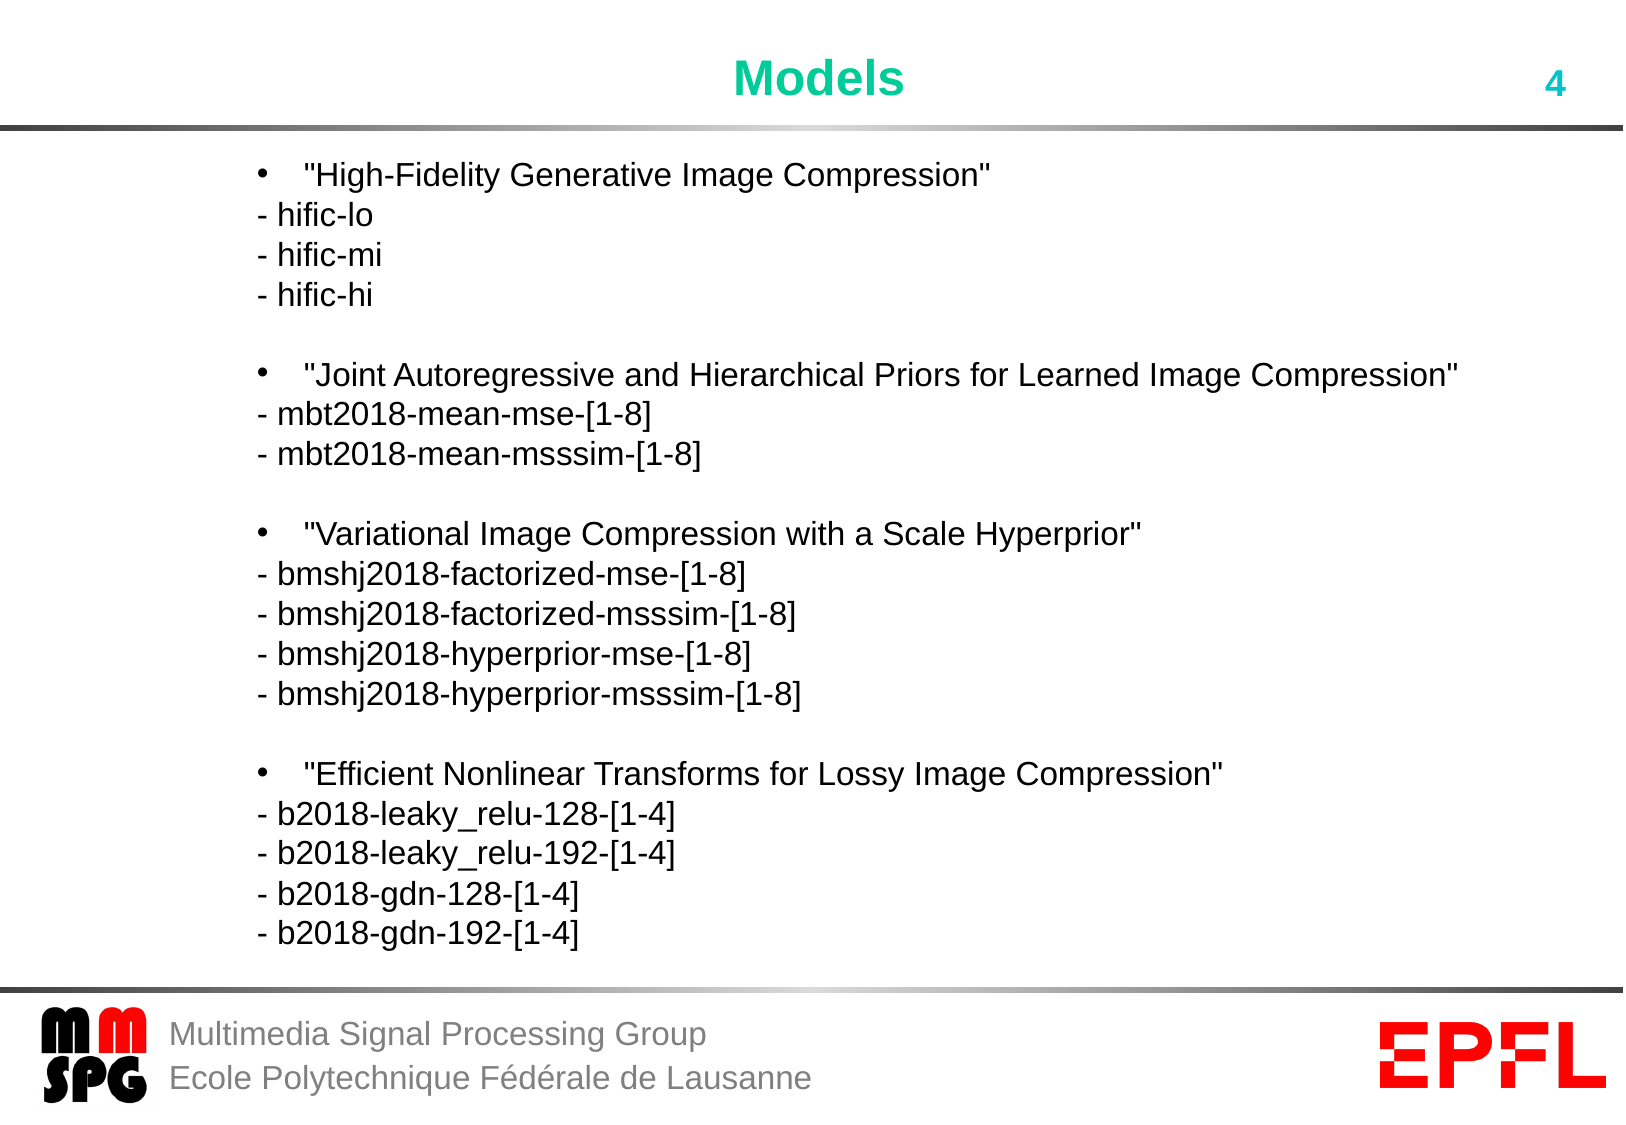

# Models
"High-Fidelity Generative Image Compression"
- hific-lo
- hific-mi
- hific-hi

"Joint Autoregressive and Hierarchical Priors for Learned Image Compression"
- mbt2018-mean-mse-[1-8]
- mbt2018-mean-msssim-[1-8]

"Variational Image Compression with a Scale Hyperprior"
- bmshj2018-factorized-mse-[1-8]
- bmshj2018-factorized-msssim-[1-8]
- bmshj2018-hyperprior-mse-[1-8]
- bmshj2018-hyperprior-msssim-[1-8]

"Efficient Nonlinear Transforms for Lossy Image Compression"
- b2018-leaky_relu-128-[1-4]
- b2018-leaky_relu-192-[1-4]
- b2018-gdn-128-[1-4]
- b2018-gdn-192-[1-4]